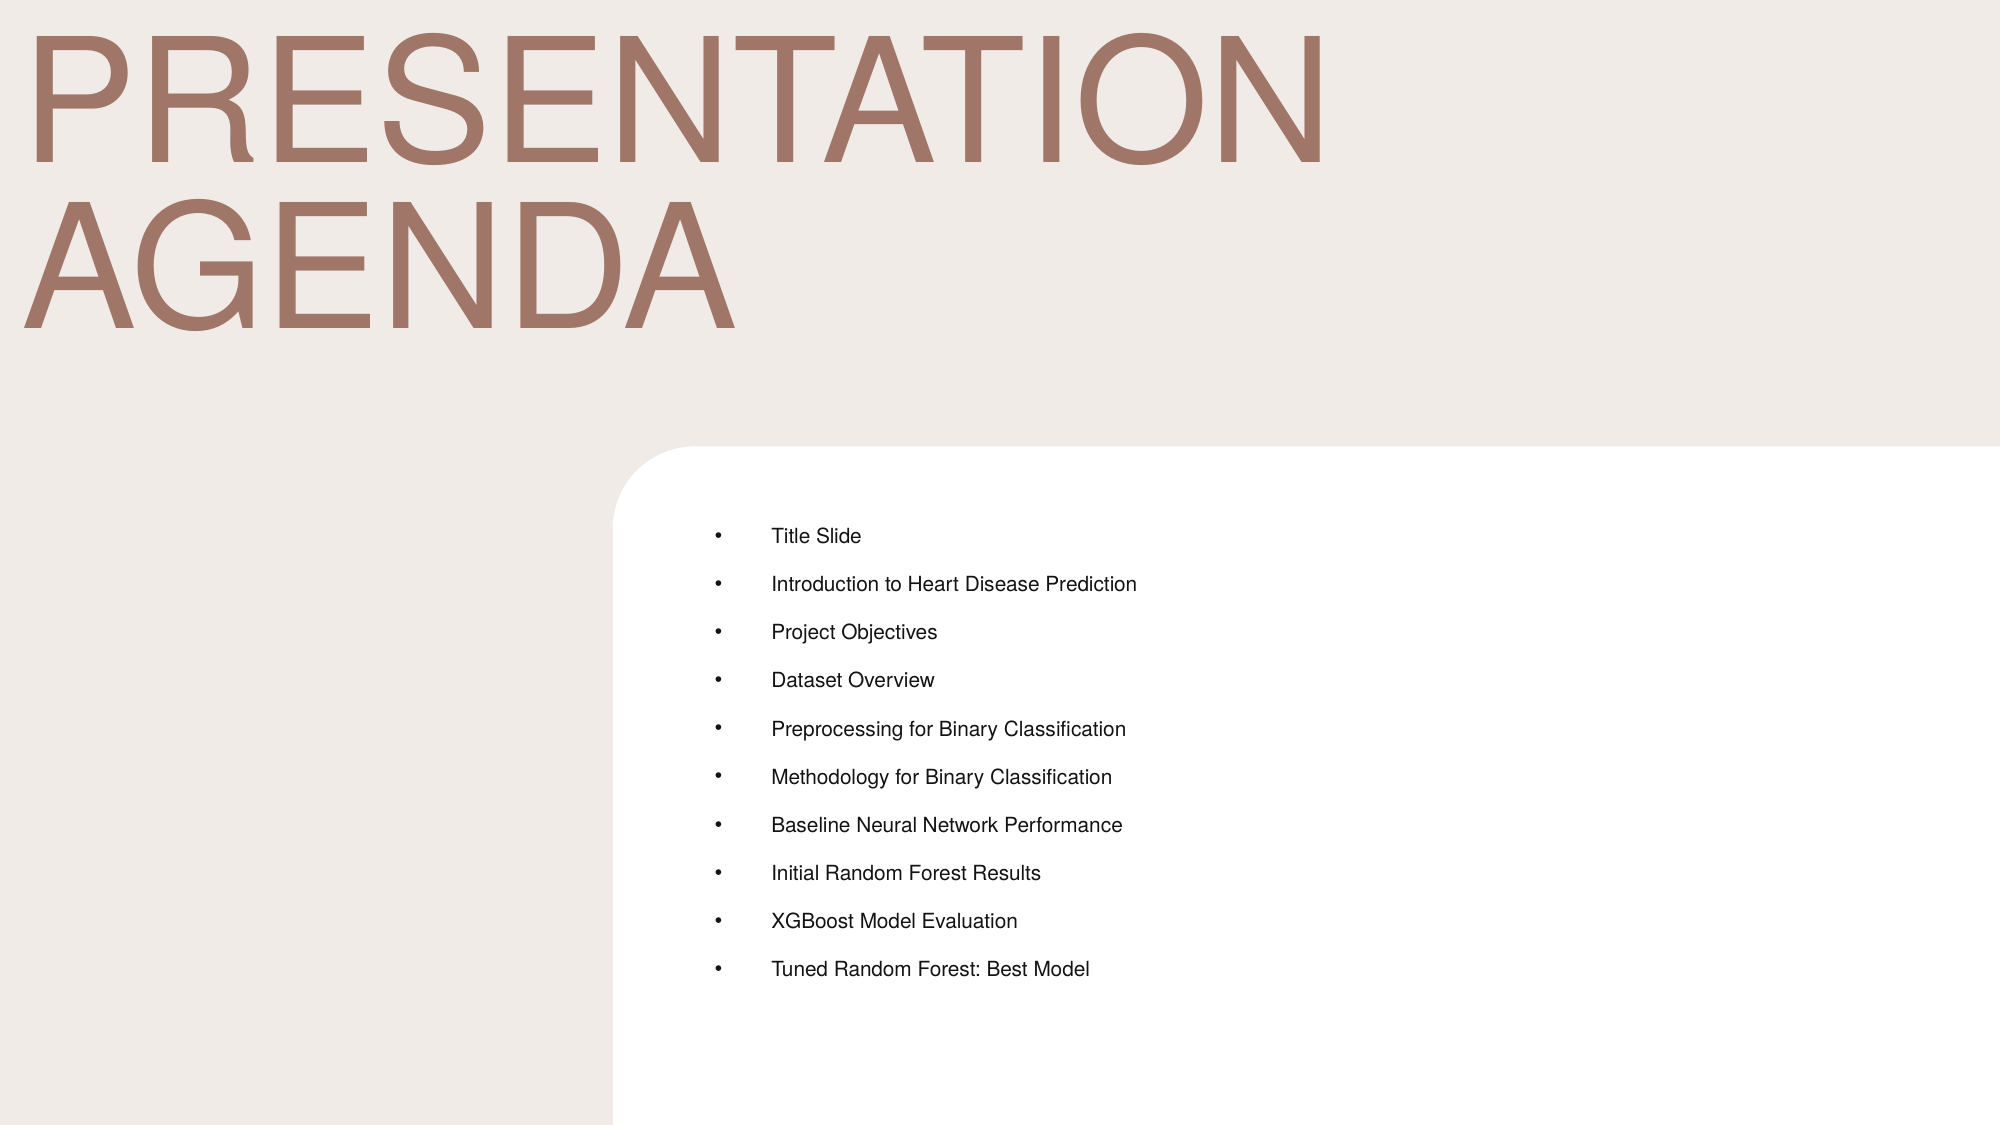

# Presentation Agenda
Title Slide
Introduction to Heart Disease Prediction
Project Objectives
Dataset Overview
Preprocessing for Binary Classification
Methodology for Binary Classification
Baseline Neural Network Performance
Initial Random Forest Results
XGBoost Model Evaluation
Tuned Random Forest: Best Model